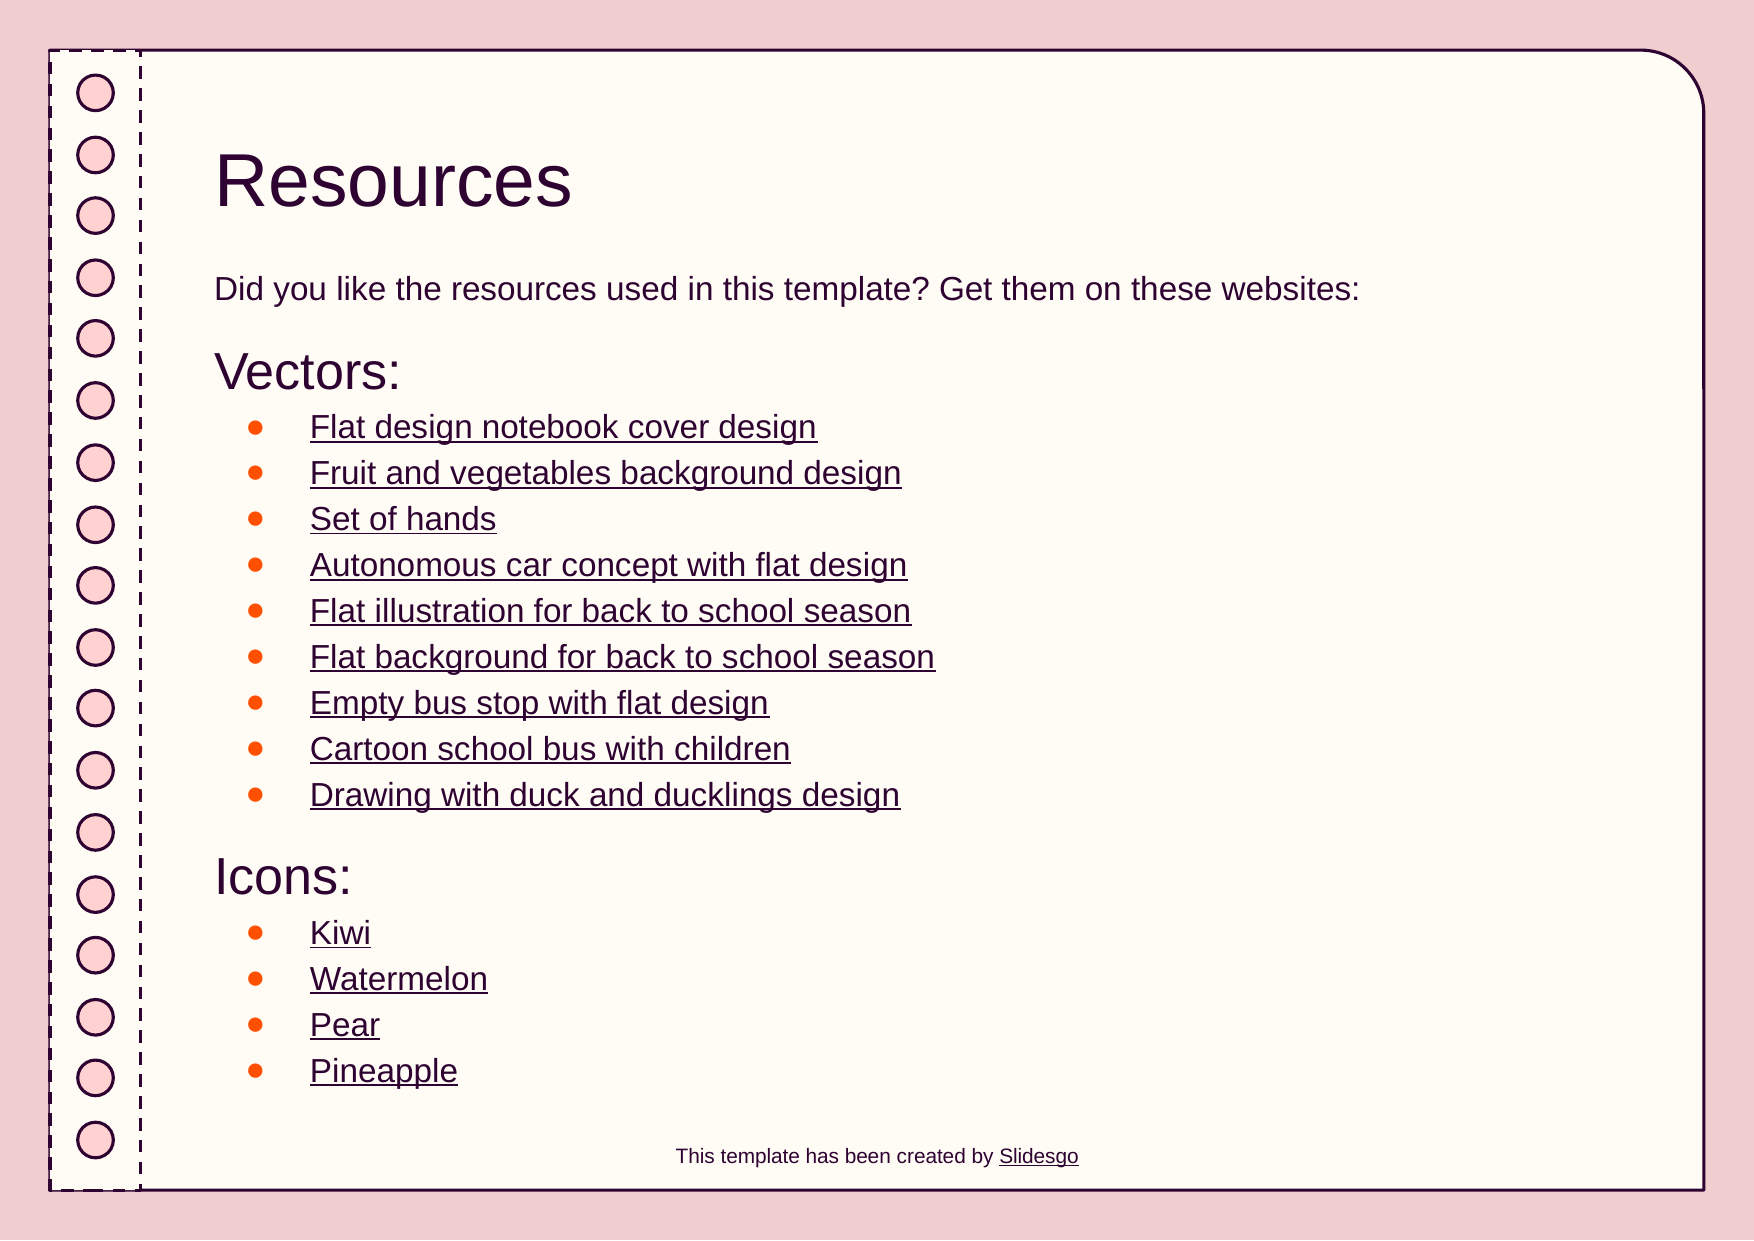

# Resources
Did you like the resources used in this template? Get them on these websites:
Vectors:
Flat design notebook cover design
Fruit and vegetables background design
Set of hands
Autonomous car concept with flat design
Flat illustration for back to school season
Flat background for back to school season
Empty bus stop with flat design
Cartoon school bus with children
Drawing with duck and ducklings design
Icons:
Kiwi
Watermelon
Pear
Pineapple

This template has been created by Slidesgo